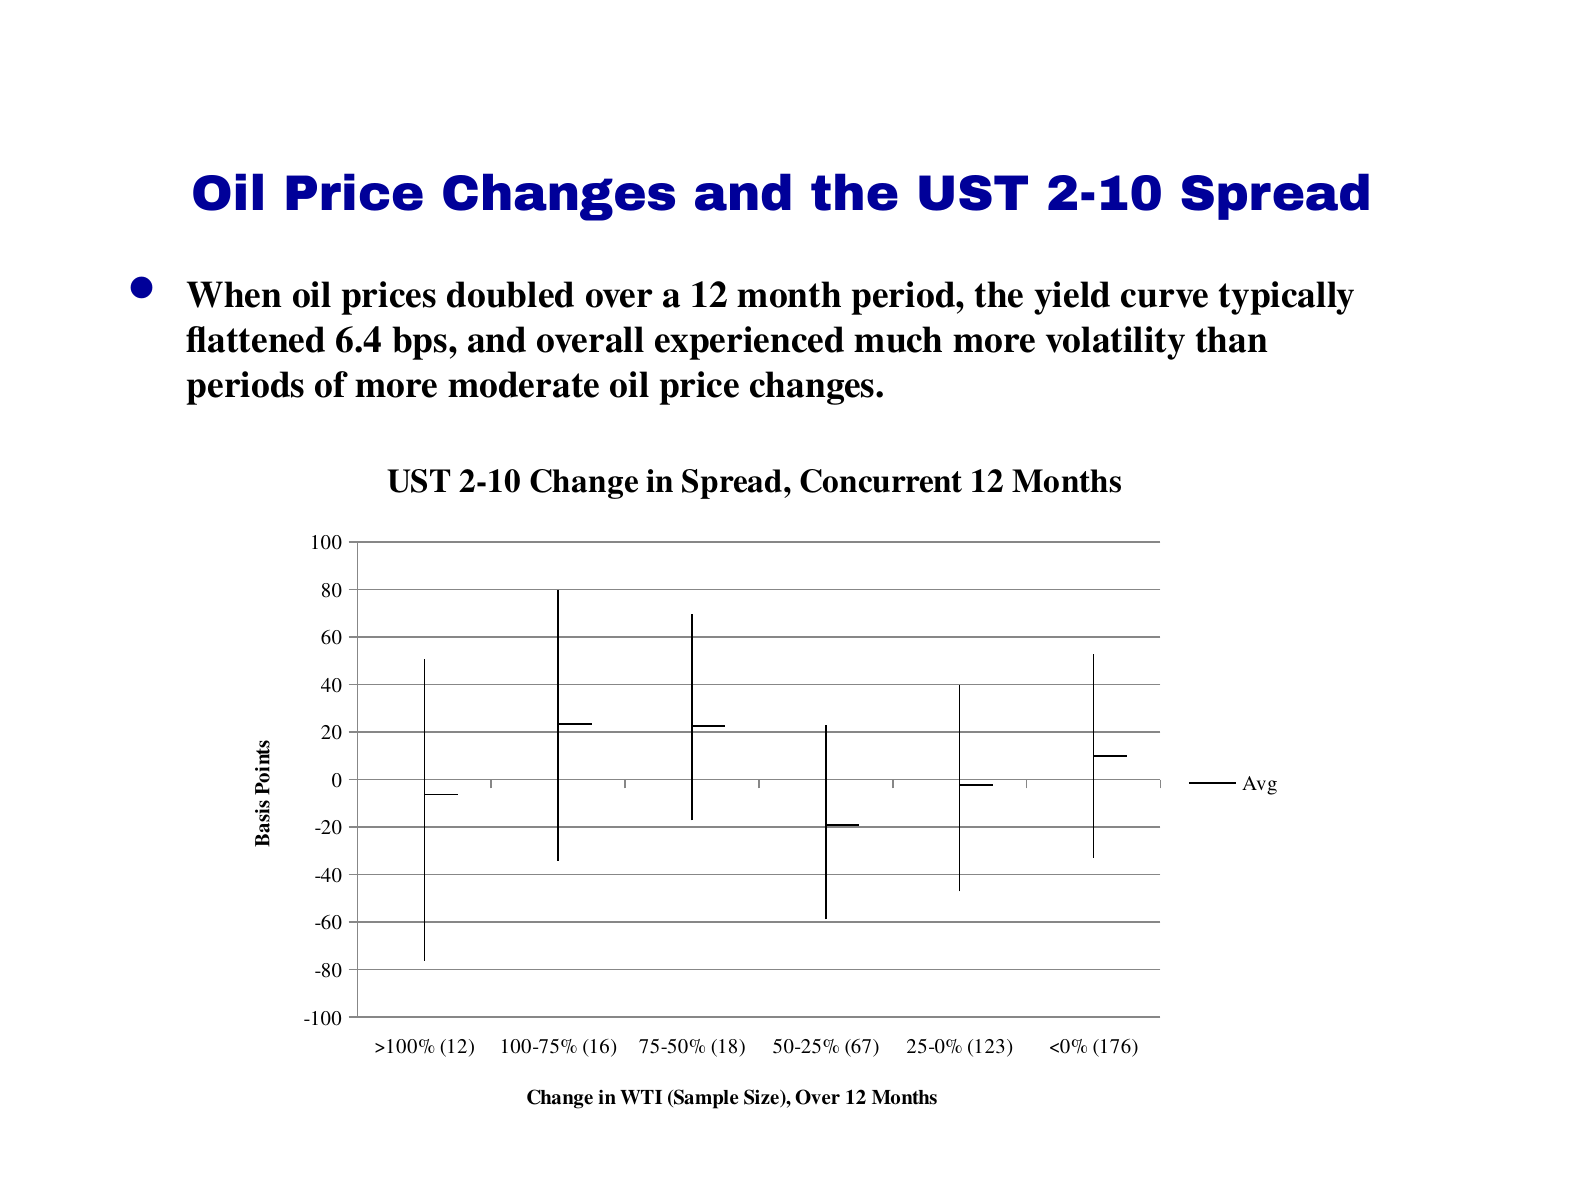

# Oil Price Changes and the UST 2-10 Spread
When oil prices doubled over a 12 month period, the yield curve typically flattened 6.4 bps, and overall experienced much more volatility than periods of more moderate oil price changes.

[unsupported chart]